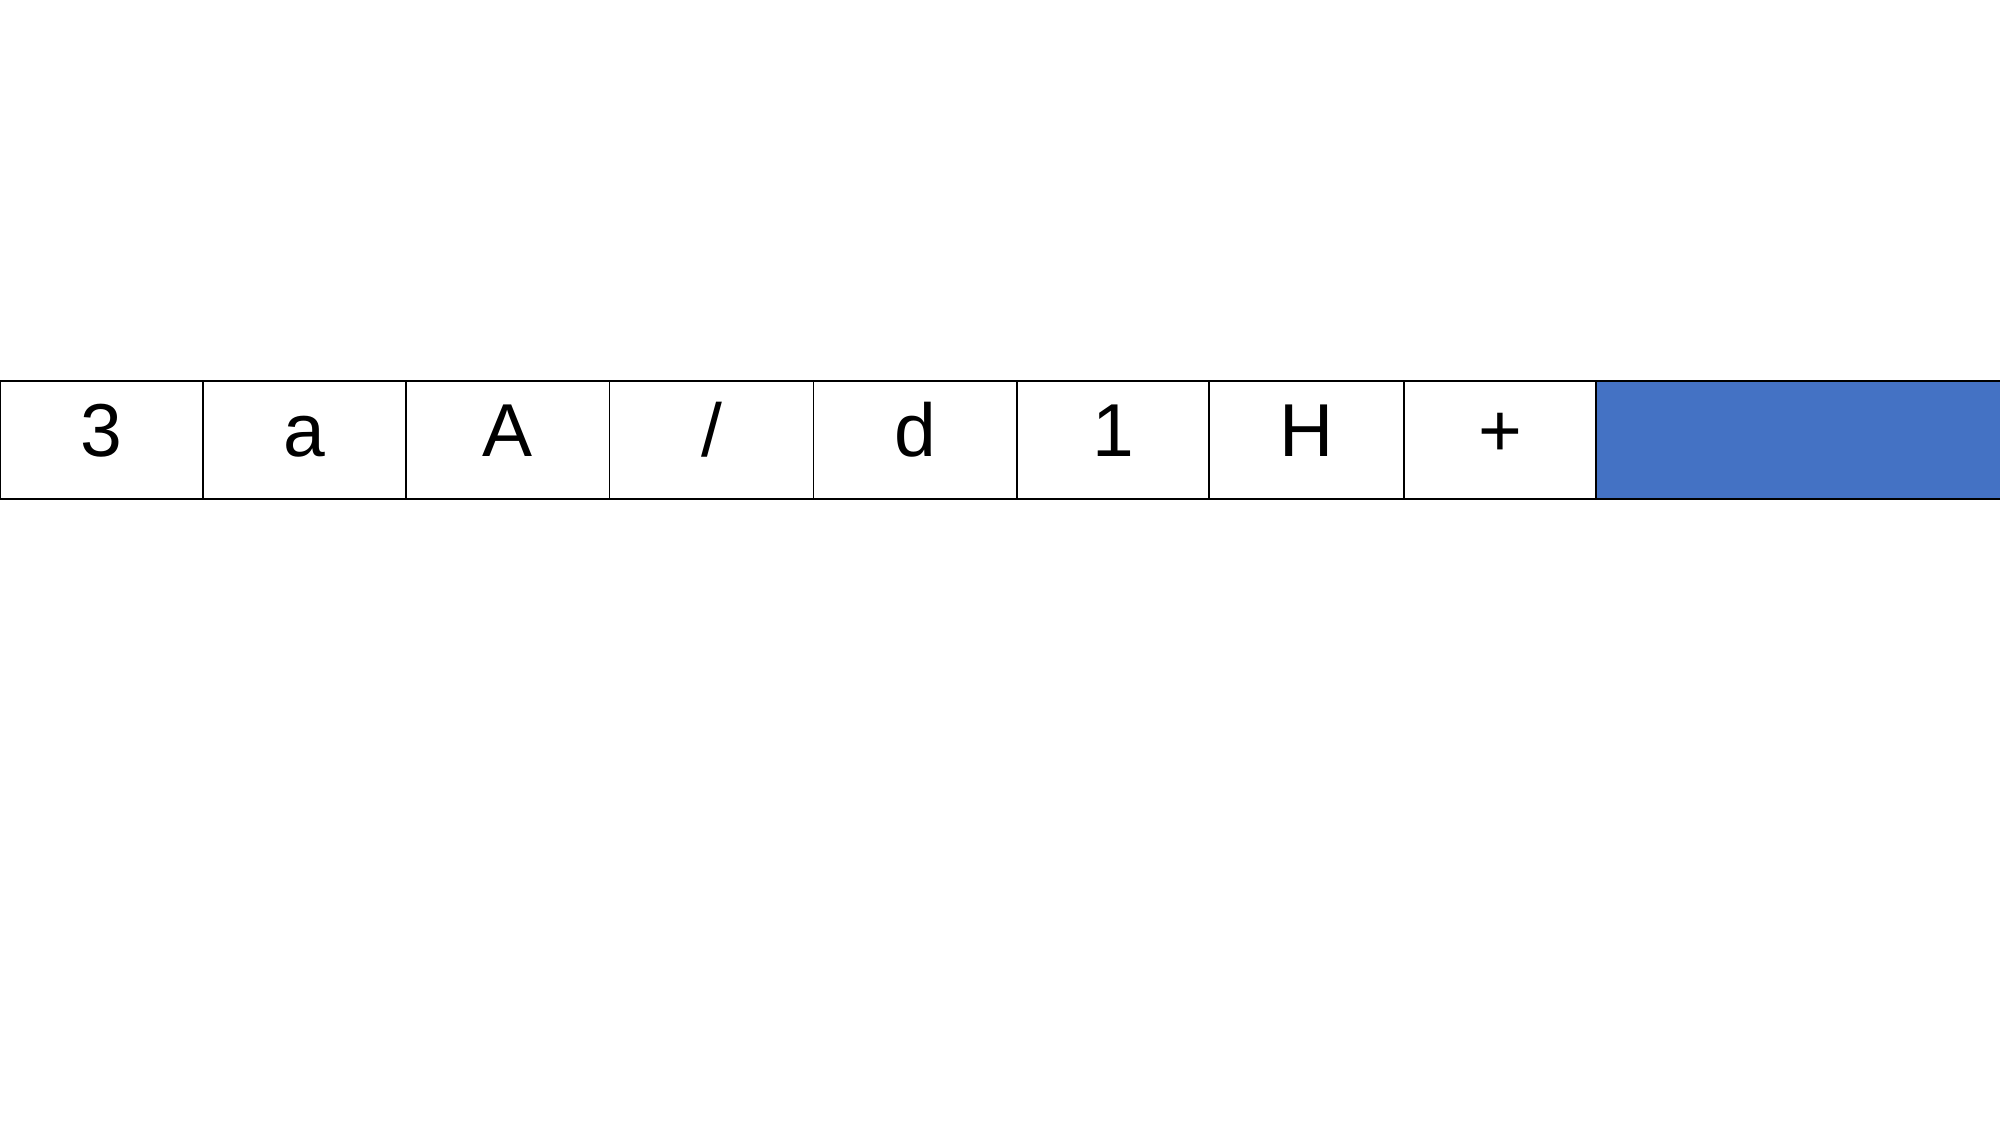

| 3 | a | A | / | d | 1 | H | + |  |
| --- | --- | --- | --- | --- | --- | --- | --- | --- |